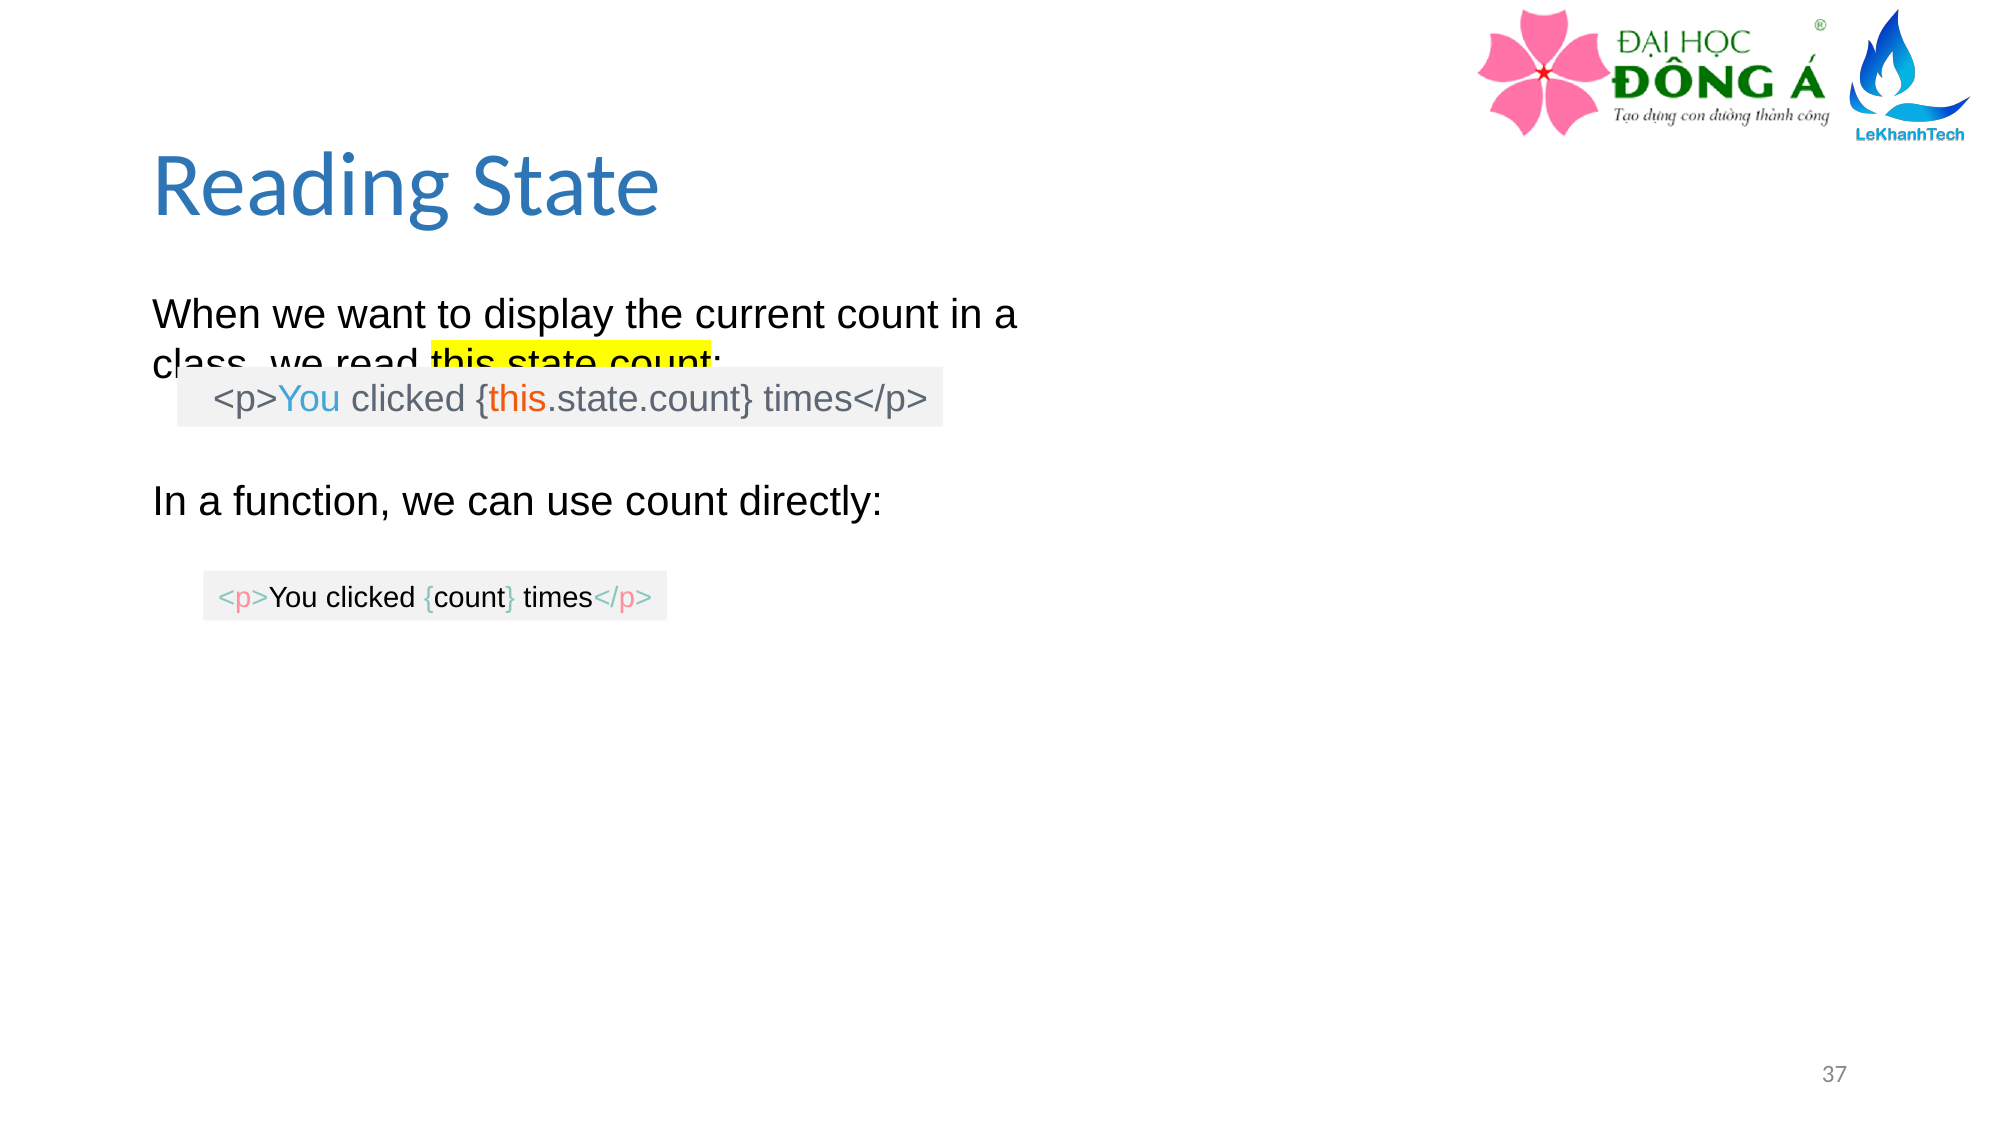

# Reading State
When we want to display the current count in a class, we read this.state.count:
  <p>You clicked {this.state.count} times</p>
In a function, we can use count directly:
<p>You clicked {count} times</p>
37